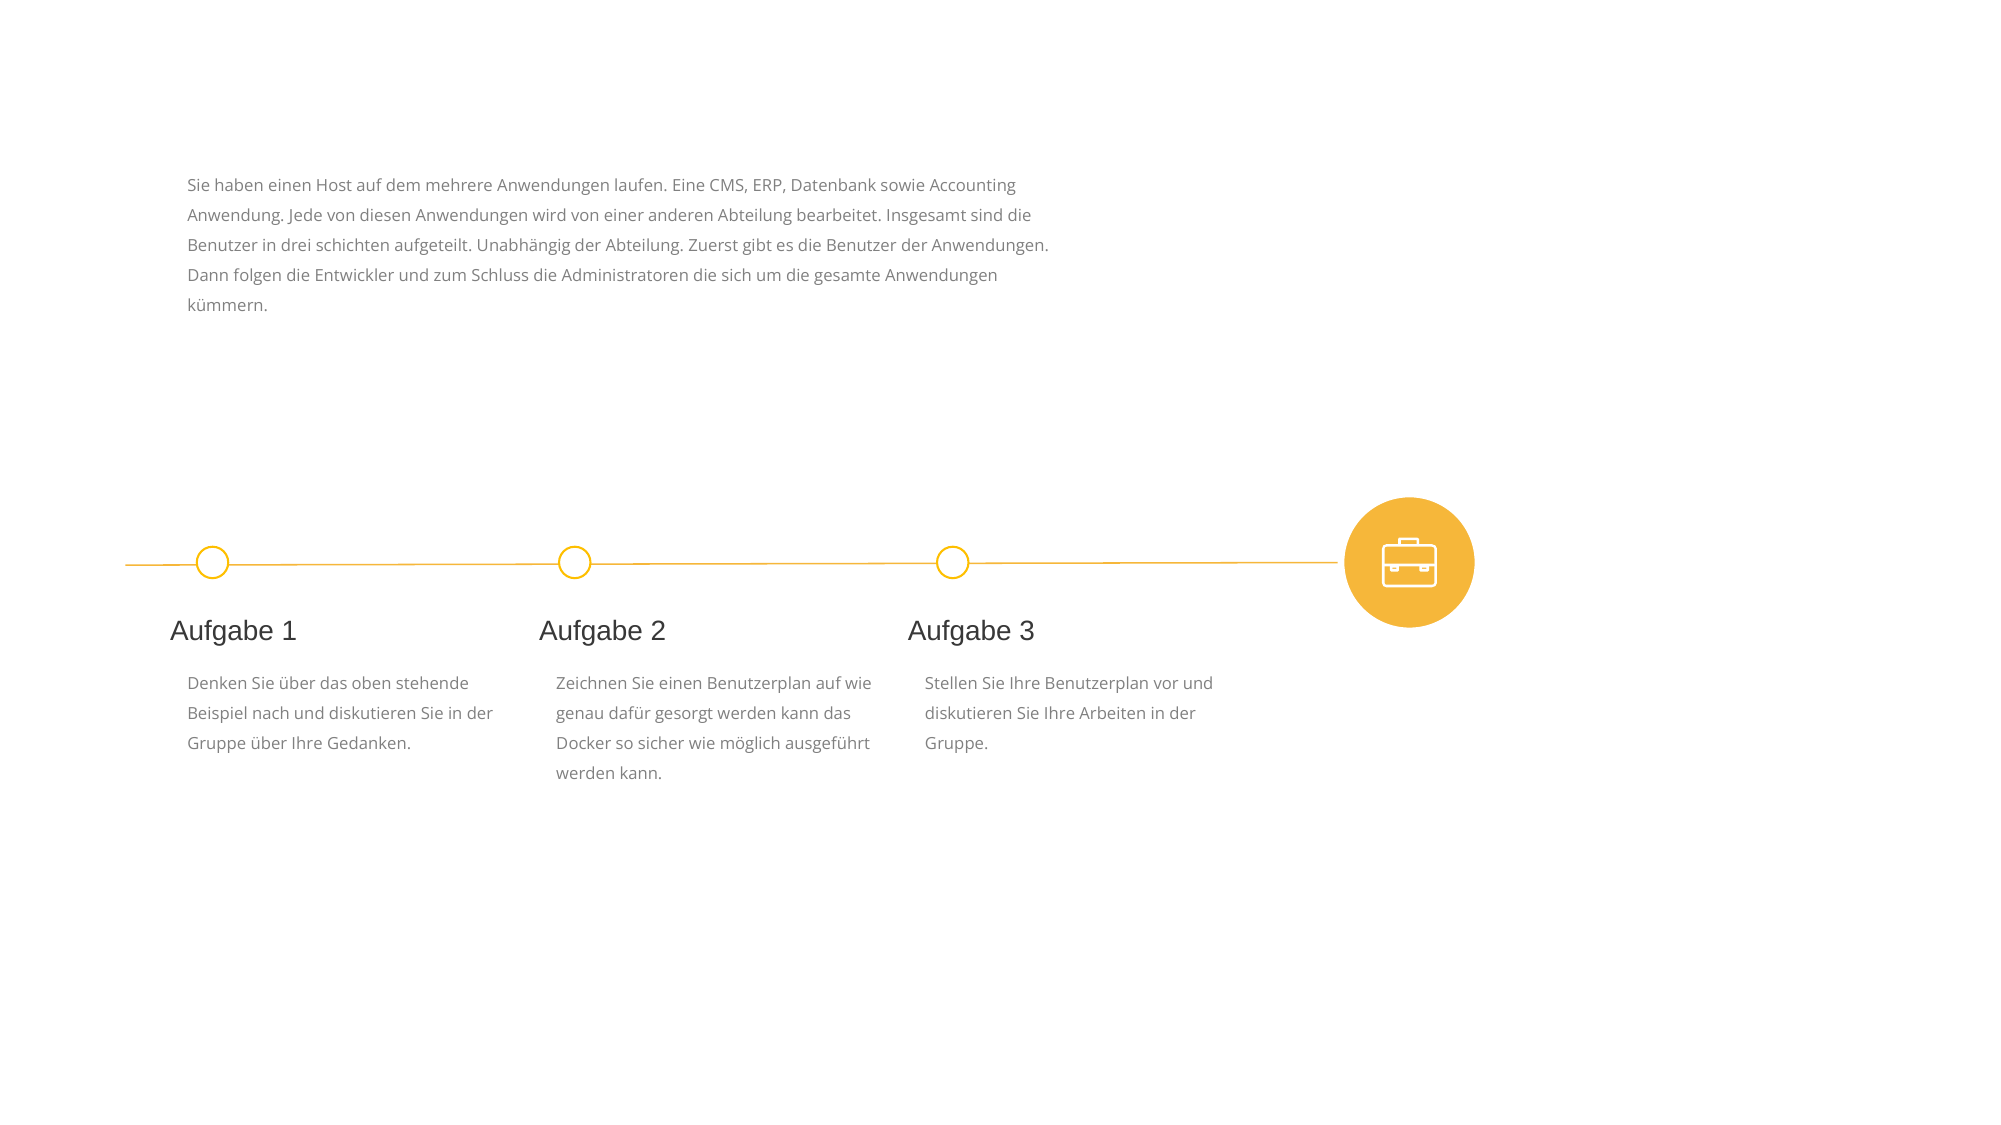

25
Sie haben einen Host auf dem mehrere Anwendungen laufen. Eine CMS, ERP, Datenbank sowie Accounting Anwendung. Jede von diesen Anwendungen wird von einer anderen Abteilung bearbeitet. Insgesamt sind die Benutzer in drei schichten aufgeteilt. Unabhängig der Abteilung. Zuerst gibt es die Benutzer der Anwendungen. Dann folgen die Entwickler und zum Schluss die Administratoren die sich um die gesamte Anwendungen kümmern.

Aufgabe 2
Zeichnen Sie einen Benutzerplan auf wie genau dafür gesorgt werden kann das Docker so sicher wie möglich ausgeführt werden kann.

Aufgabe 1
Denken Sie über das oben stehende Beispiel nach und diskutieren Sie in der Gruppe über Ihre Gedanken.

Aufgabe 3
Stellen Sie Ihre Benutzerplan vor und diskutieren Sie Ihre Arbeiten in der Gruppe.